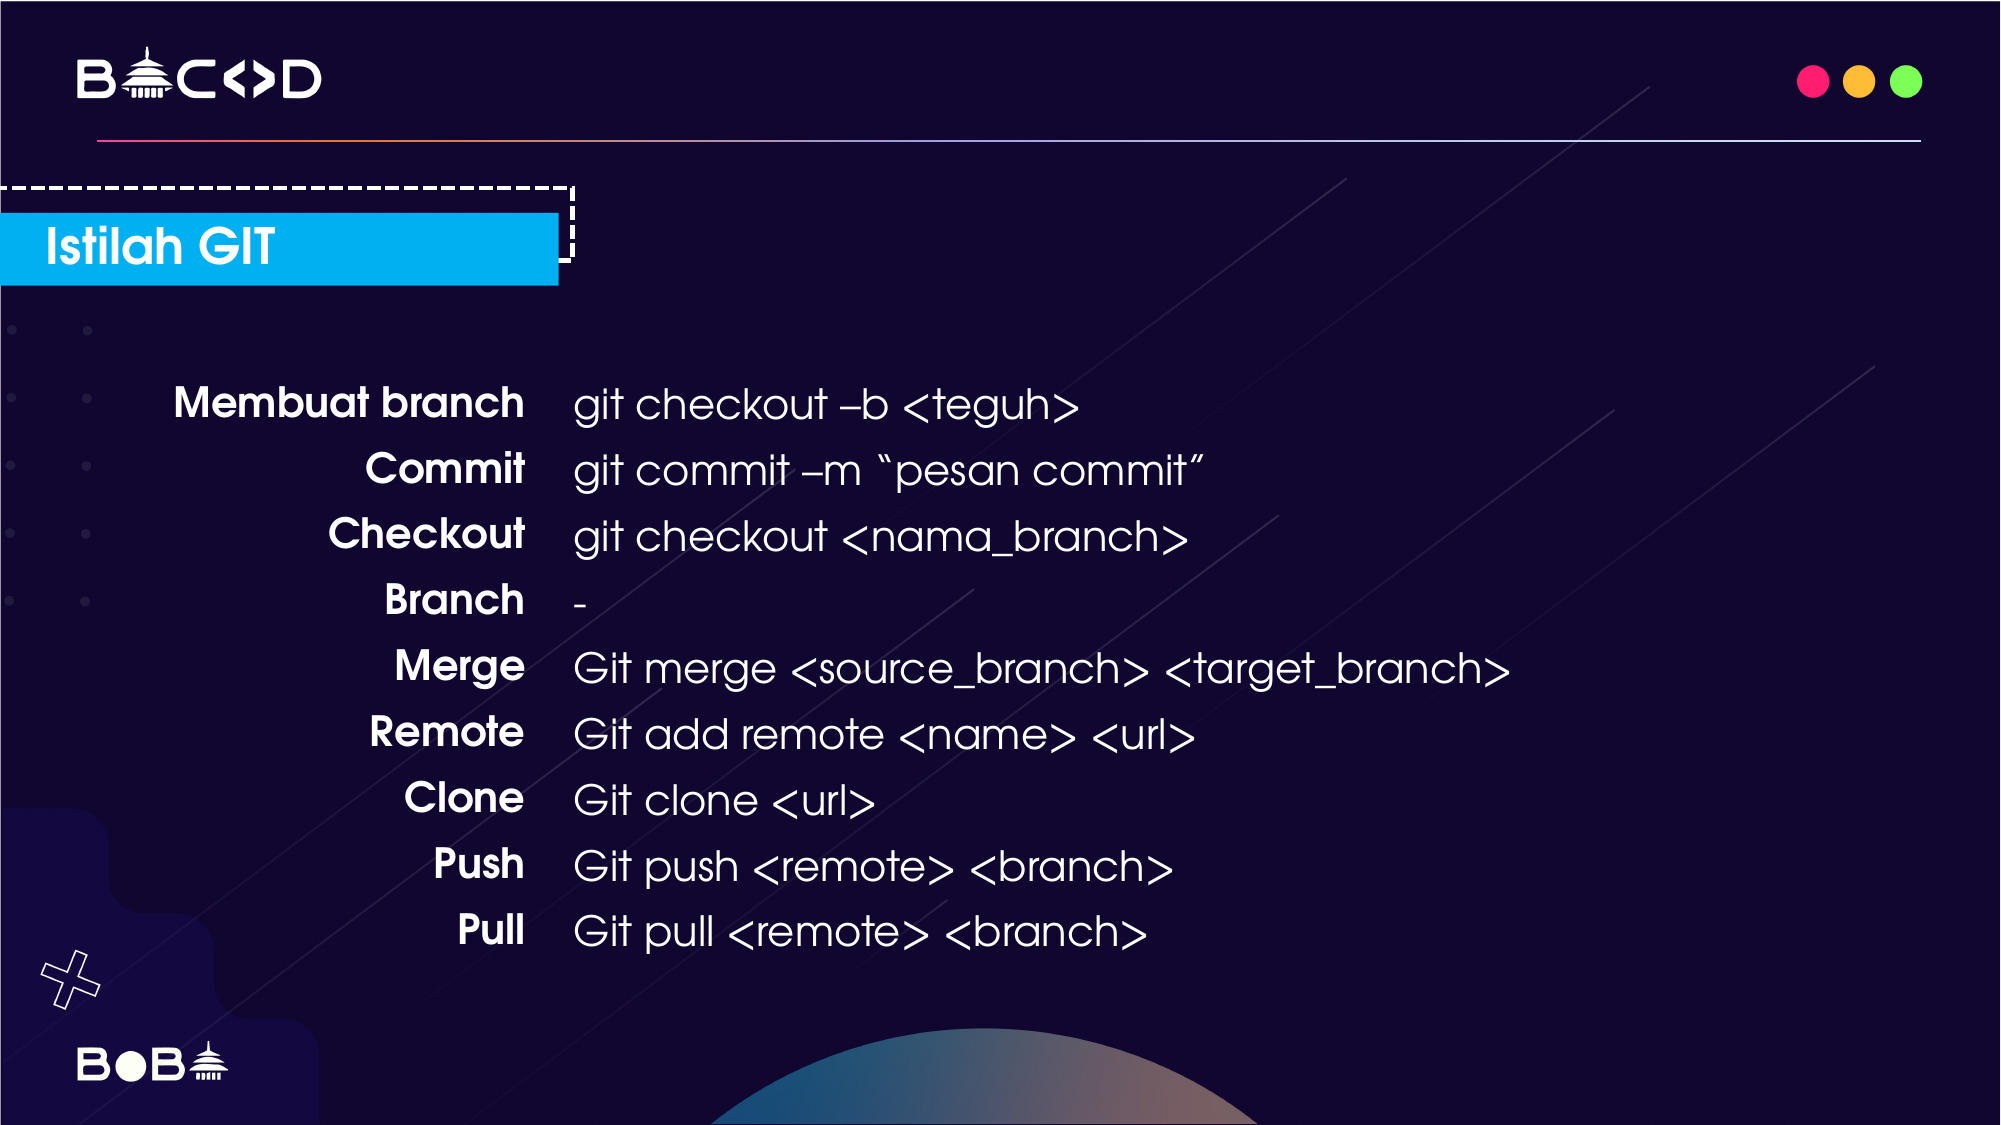

Istilah GIT
Membuat branch
Commit
Checkout
Branch
Merge
Remote
Clone
Push
Pull

git checkout –b <teguh>
git commit –m “pesan commit”
git checkout <nama_branch>
-
Git merge <source_branch> <target_branch>
Git add remote <name> <url>
Git clone <url>
Git push <remote> <branch>
Git pull <remote> <branch>